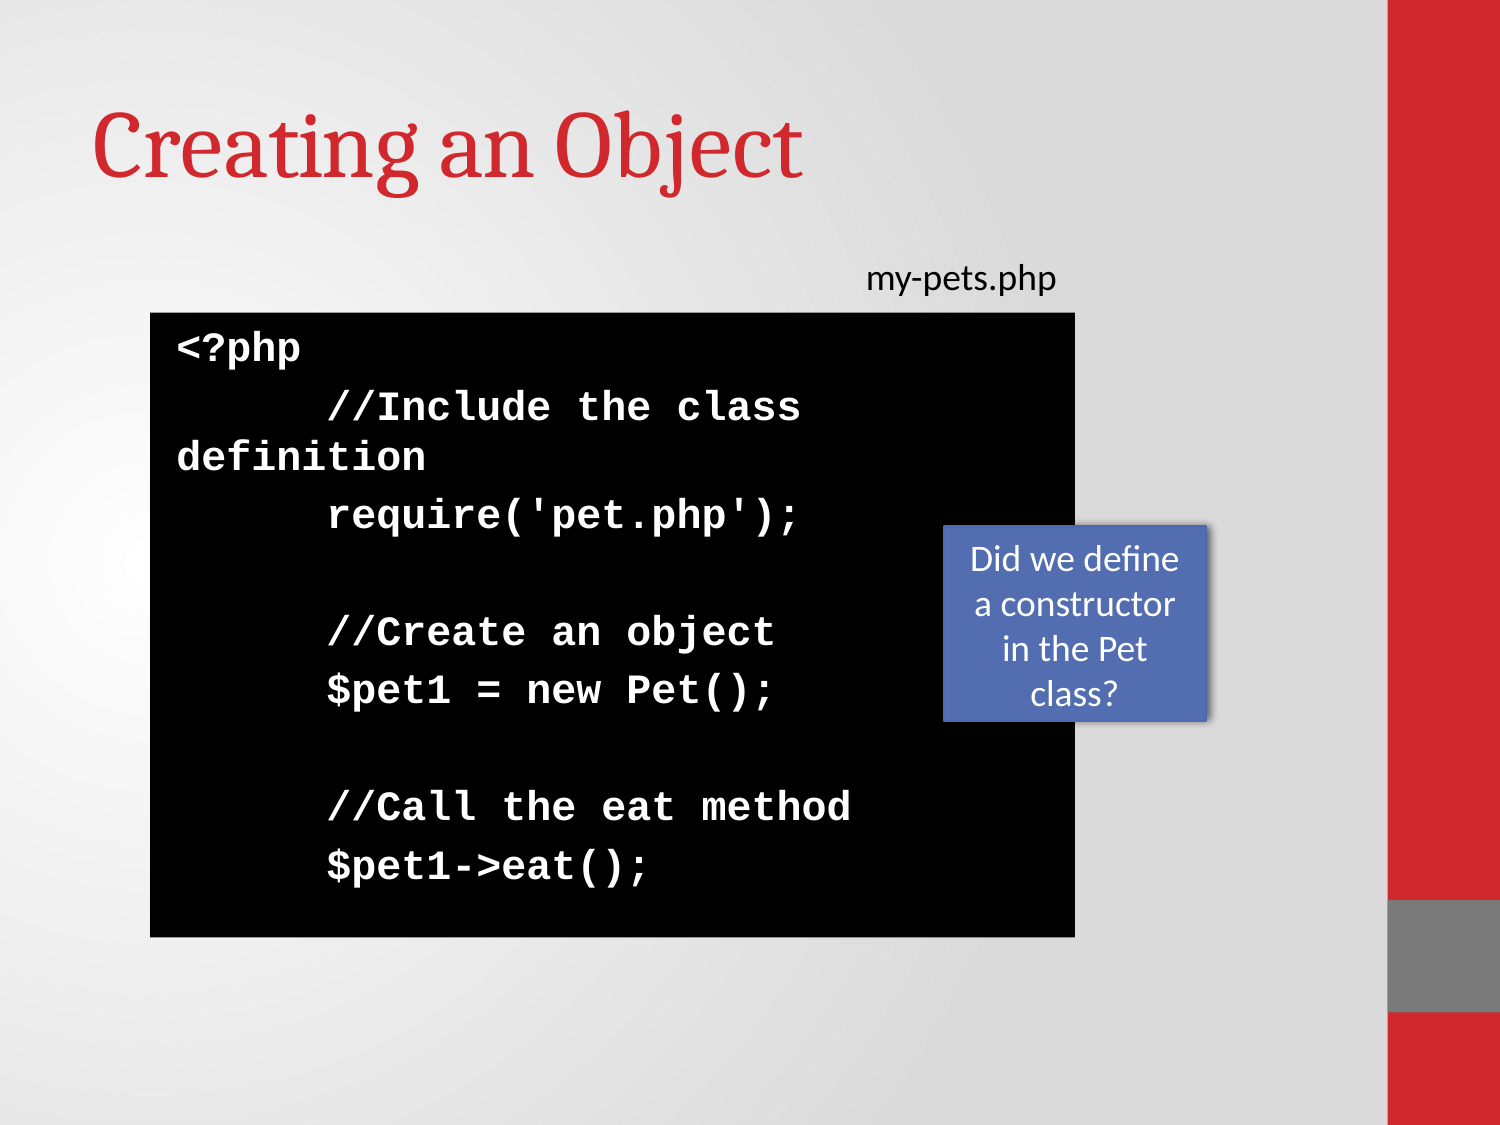

# Creating an Object
my-pets.php
<?php
	//Include the class definition
	require('pet.php');

	//Create an object
	$pet1 = new Pet();

	//Call the eat method
	$pet1->eat();

Did we define a constructor in the Pet class?